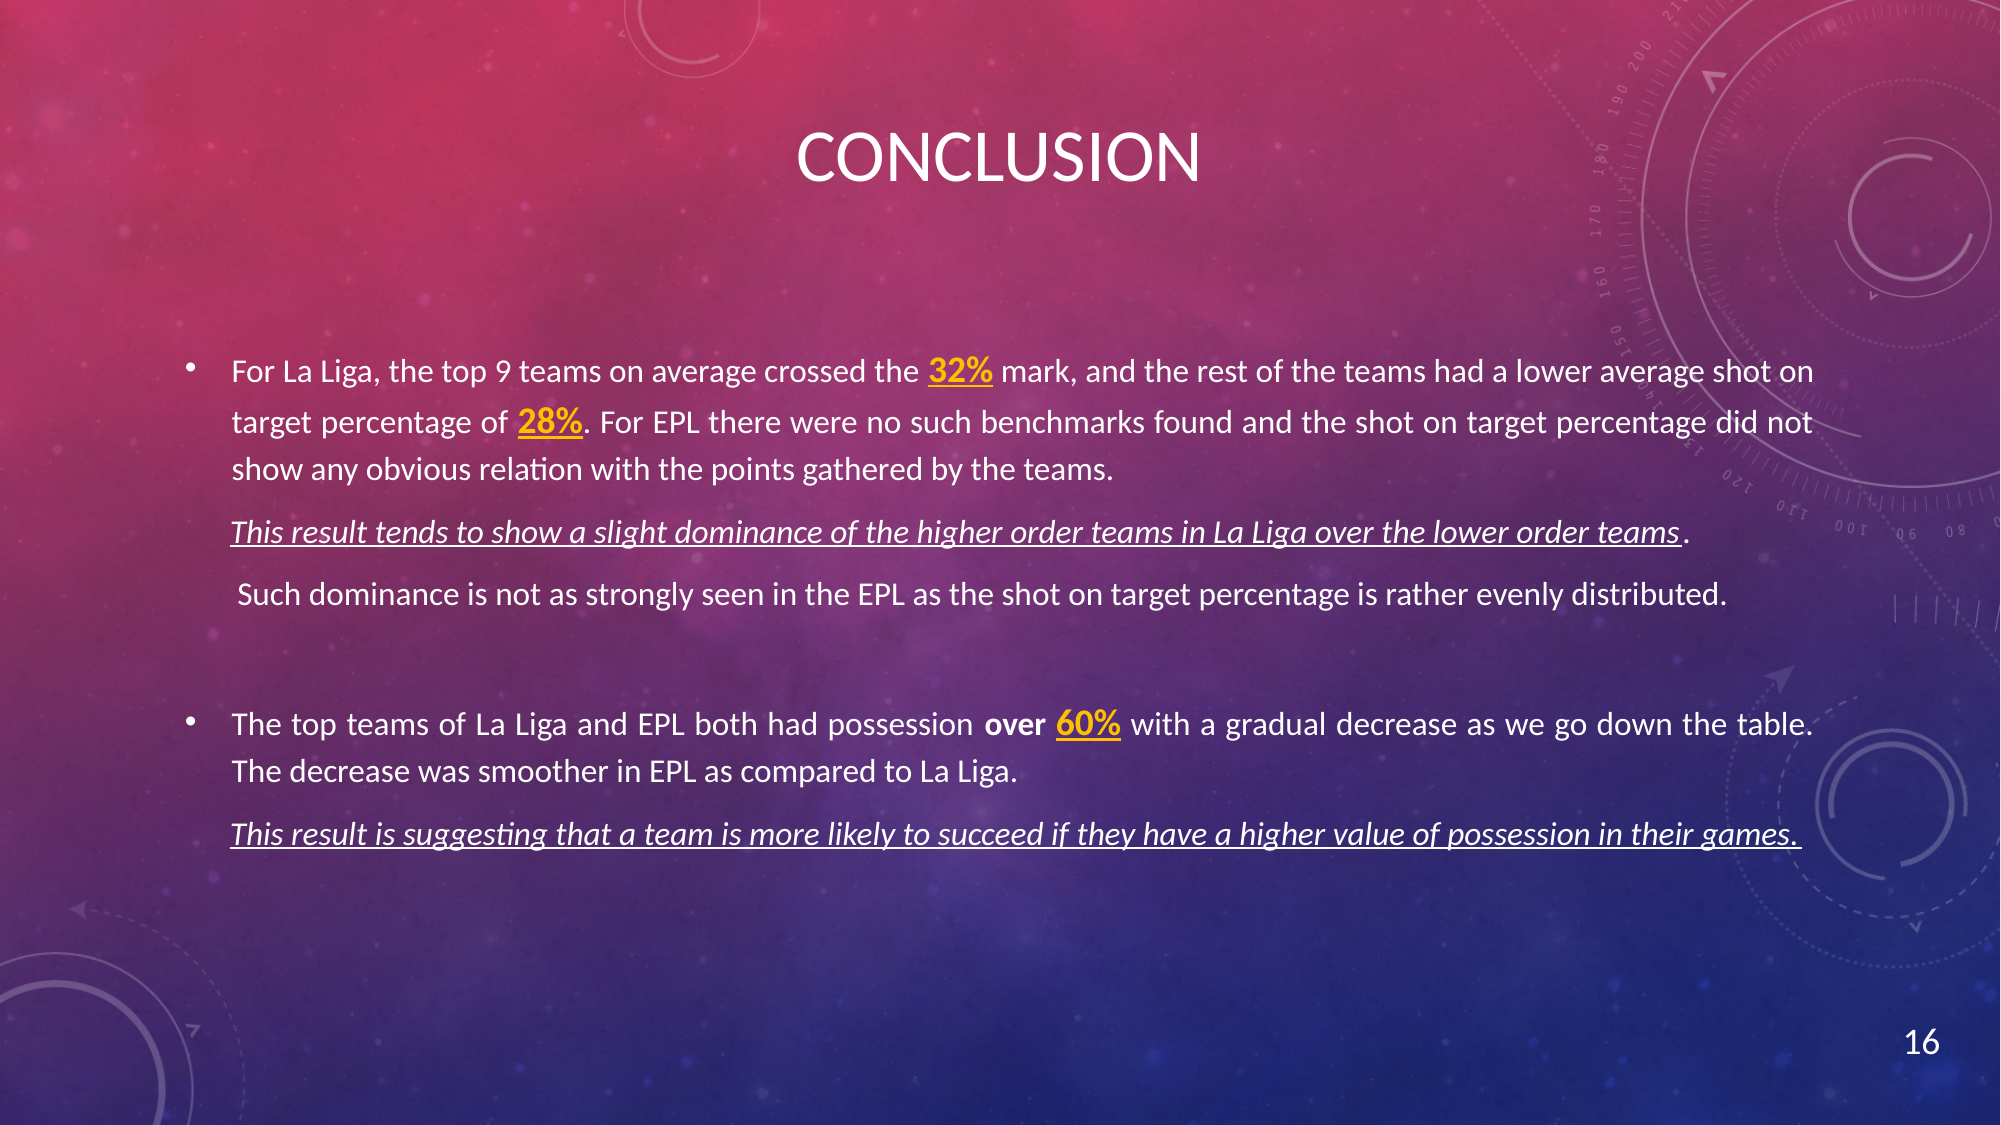

# Conclusion
For La Liga, the top 9 teams on average crossed the 32% mark, and the rest of the teams had a lower average shot on target percentage of 28%. For EPL there were no such benchmarks found and the shot on target percentage did not show any obvious relation with the points gathered by the teams.
      This result tends to show a slight dominance of the higher order teams in La Liga over the lower order teams.
       Such dominance is not as strongly seen in the EPL as the shot on target percentage is rather evenly distributed.

The top teams of La Liga and EPL both had possession over 60% with a gradual decrease as we go down the table. The decrease was smoother in EPL as compared to La Liga.
      This result is suggesting that a team is more likely to succeed if they have a higher value of possession in their games.
16